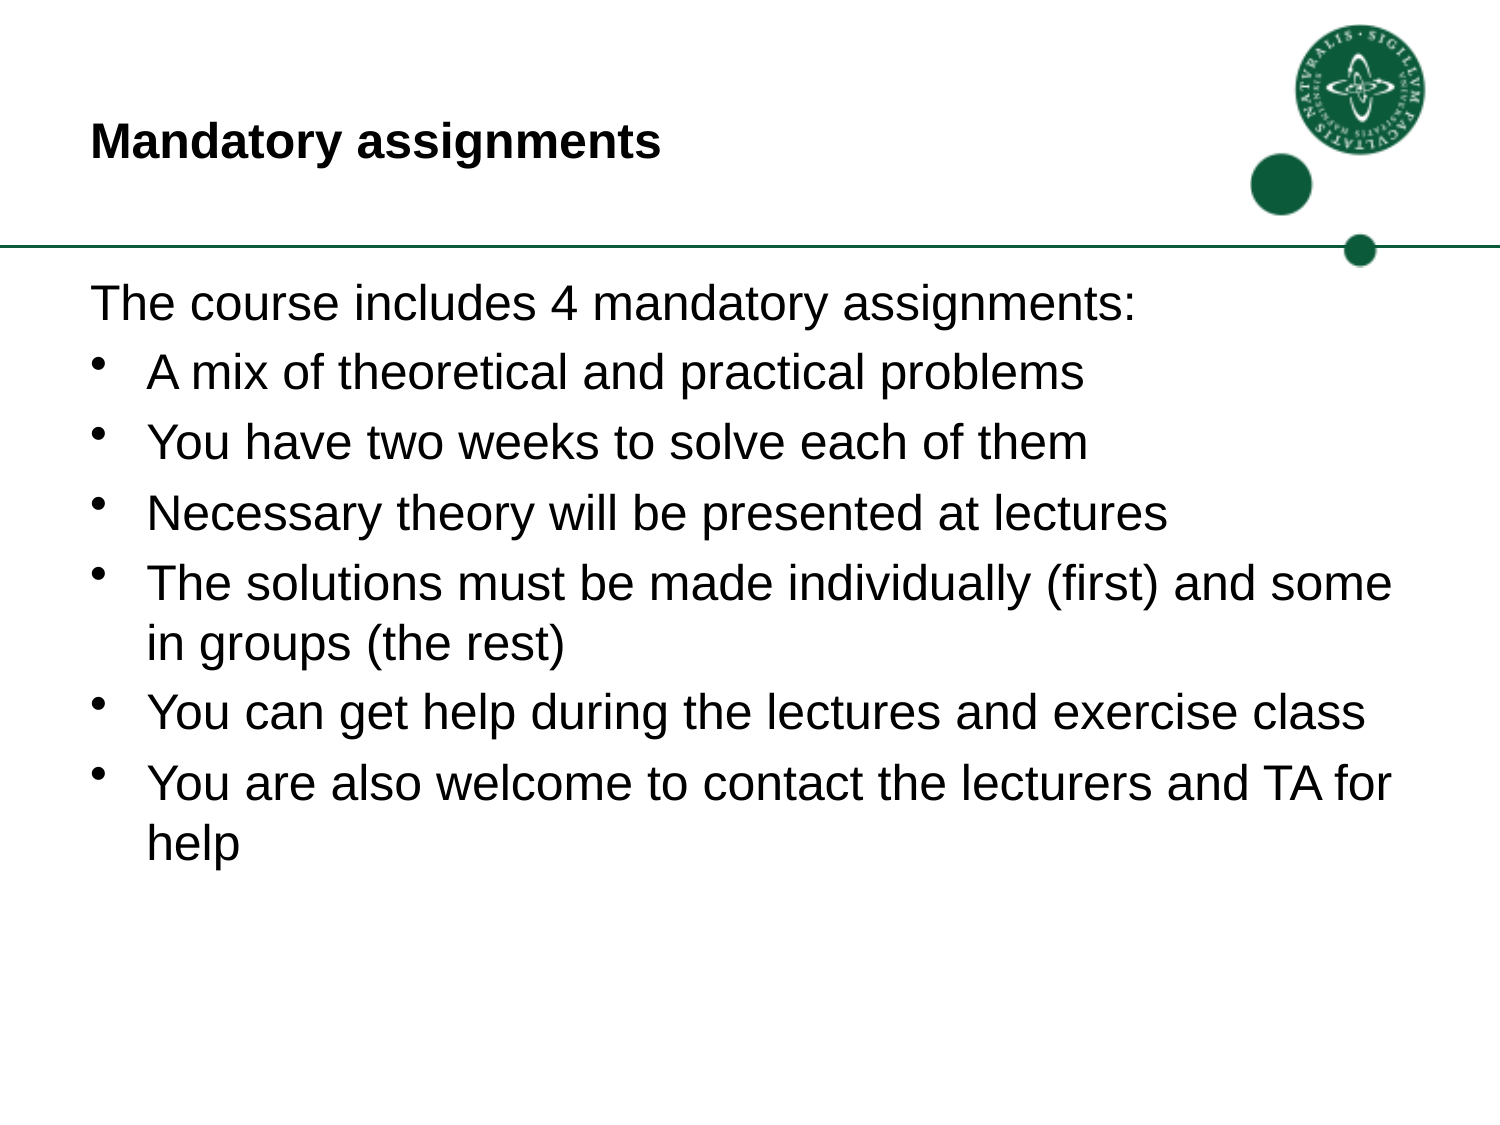

# Mandatory assignments
The course includes 4 mandatory assignments:
A mix of theoretical and practical problems
You have two weeks to solve each of them
Necessary theory will be presented at lectures
The solutions must be made individually (first) and some in groups (the rest)
You can get help during the lectures and exercise class
You are also welcome to contact the lecturers and TA for help